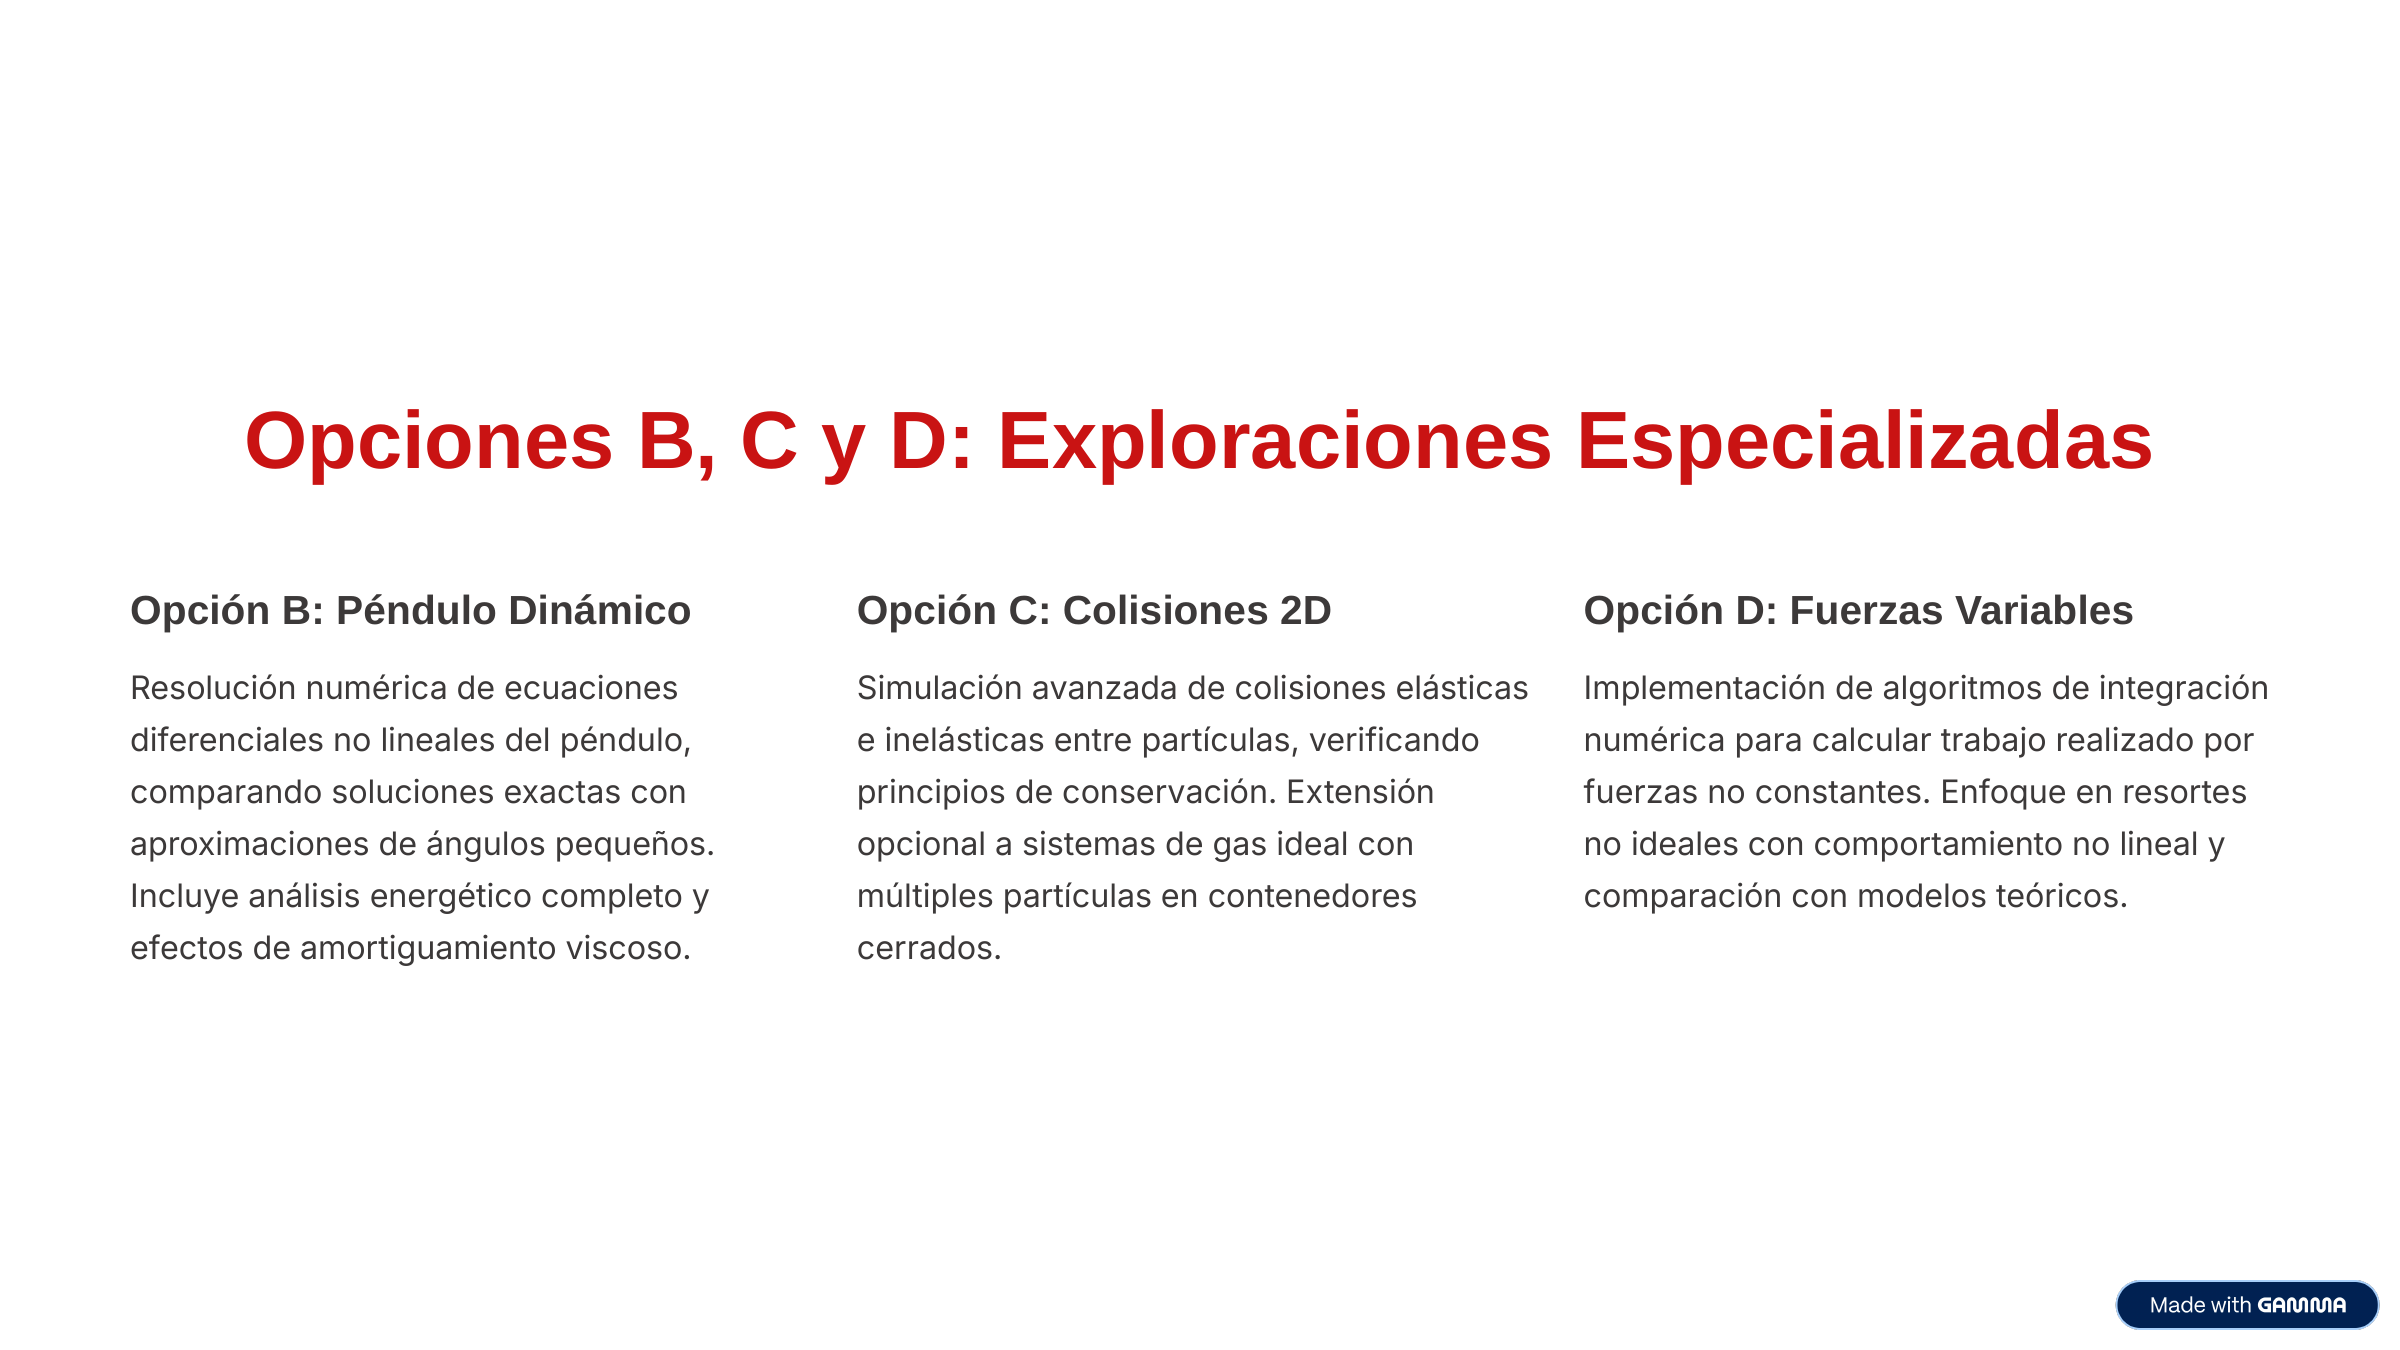

Opciones B, C y D: Exploraciones Especializadas
Opción B: Péndulo Dinámico
Opción C: Colisiones 2D
Opción D: Fuerzas Variables
Resolución numérica de ecuaciones diferenciales no lineales del péndulo, comparando soluciones exactas con aproximaciones de ángulos pequeños. Incluye análisis energético completo y efectos de amortiguamiento viscoso.
Simulación avanzada de colisiones elásticas e inelásticas entre partículas, verificando principios de conservación. Extensión opcional a sistemas de gas ideal con múltiples partículas en contenedores cerrados.
Implementación de algoritmos de integración numérica para calcular trabajo realizado por fuerzas no constantes. Enfoque en resortes no ideales con comportamiento no lineal y comparación con modelos teóricos.